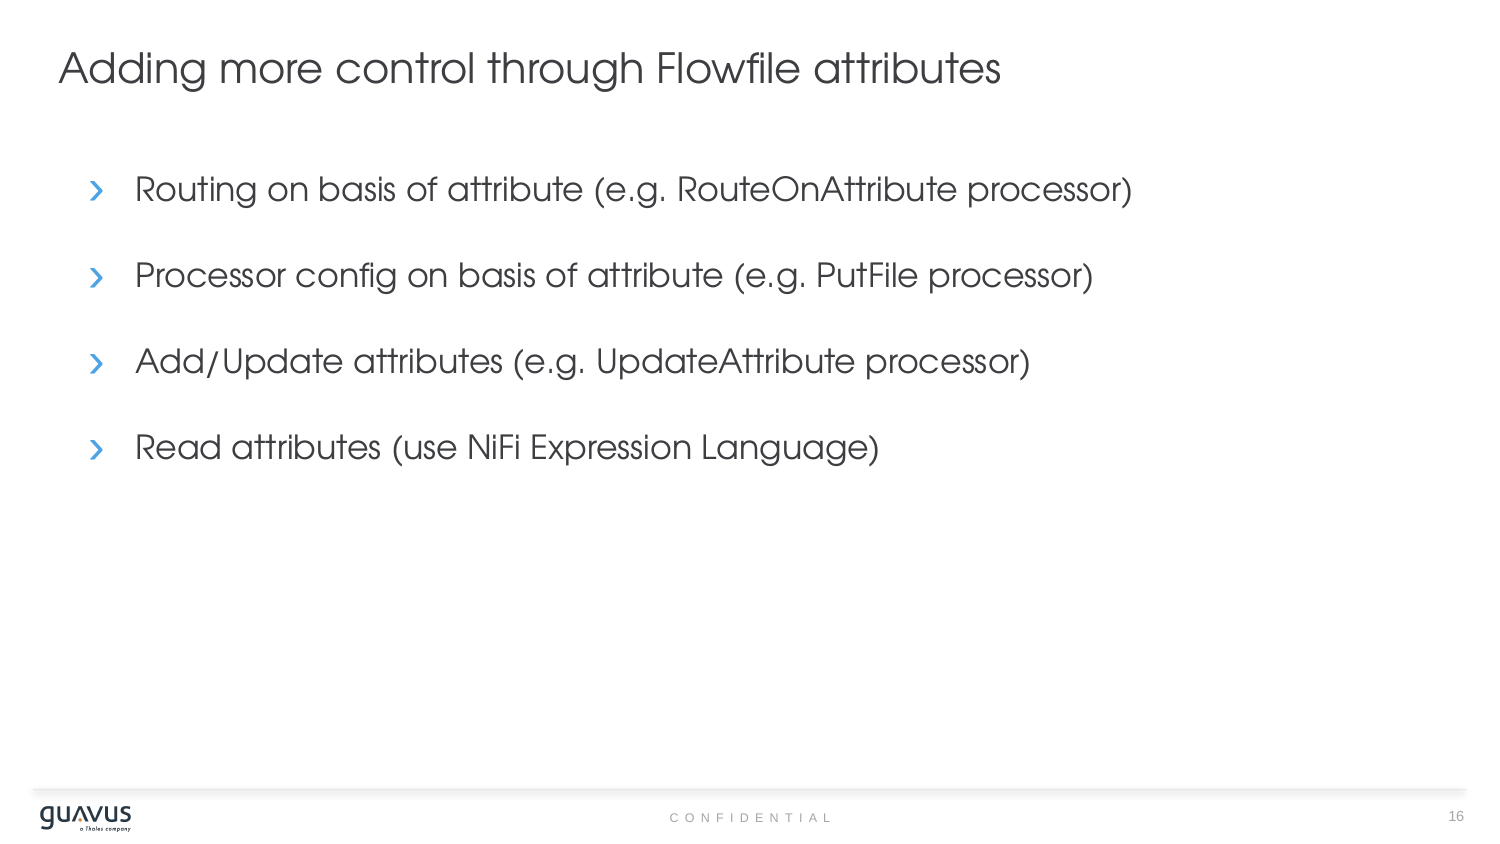

# Adding more control through Flowfile attributes
Routing on basis of attribute (e.g. RouteOnAttribute processor)
Processor config on basis of attribute (e.g. PutFile processor)
Add/Update attributes (e.g. UpdateAttribute processor)
Read attributes (use NiFi Expression Language)